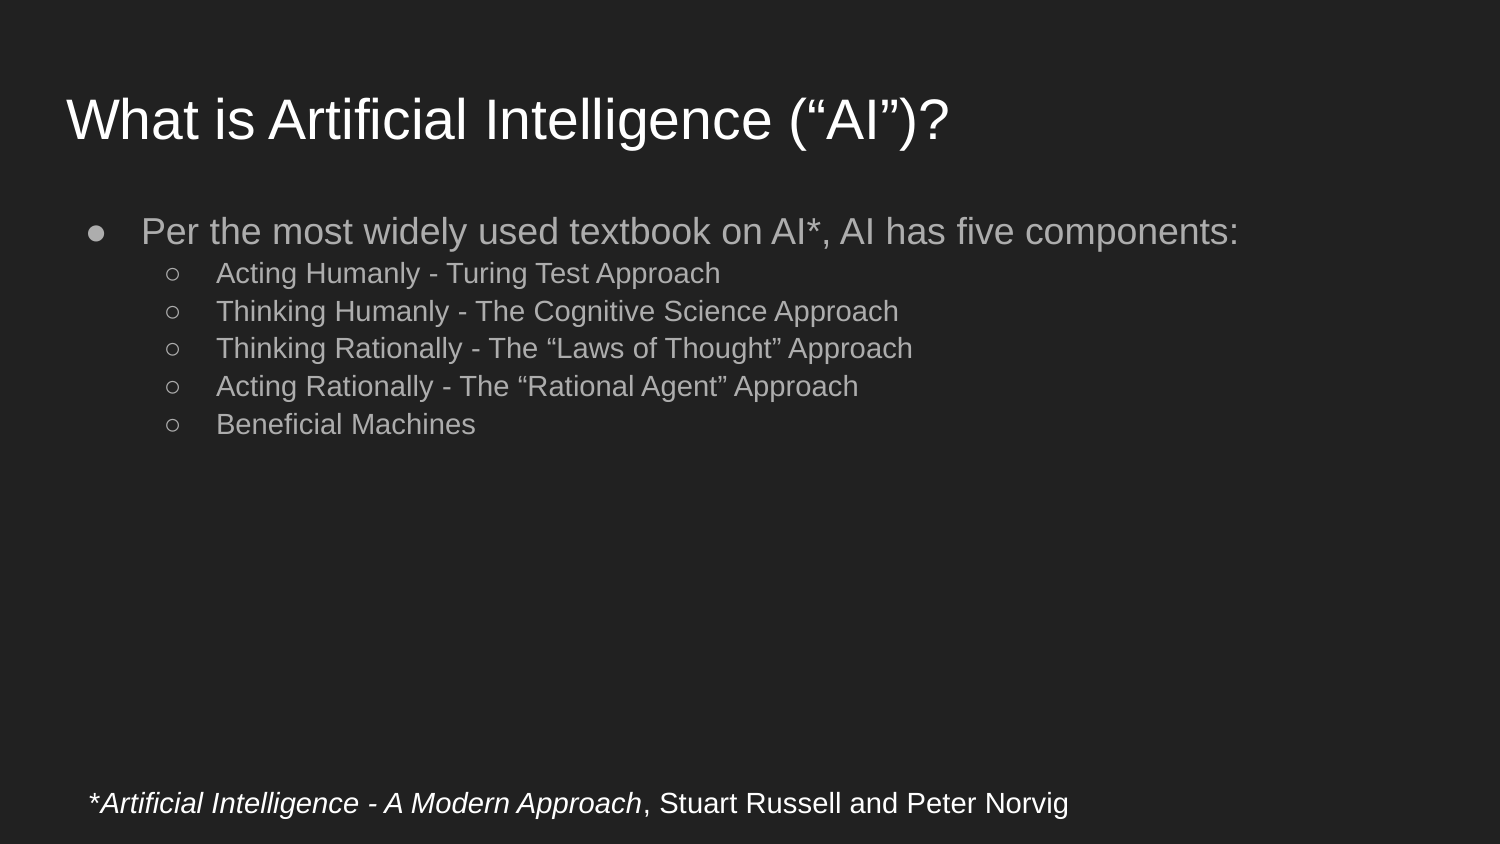

# What is Artificial Intelligence (“AI”)?
Per the most widely used textbook on AI*, AI has five components:
Acting Humanly - Turing Test Approach
Thinking Humanly - The Cognitive Science Approach
Thinking Rationally - The “Laws of Thought” Approach
Acting Rationally - The “Rational Agent” Approach
Beneficial Machines
*Artificial Intelligence - A Modern Approach, Stuart Russell and Peter Norvig